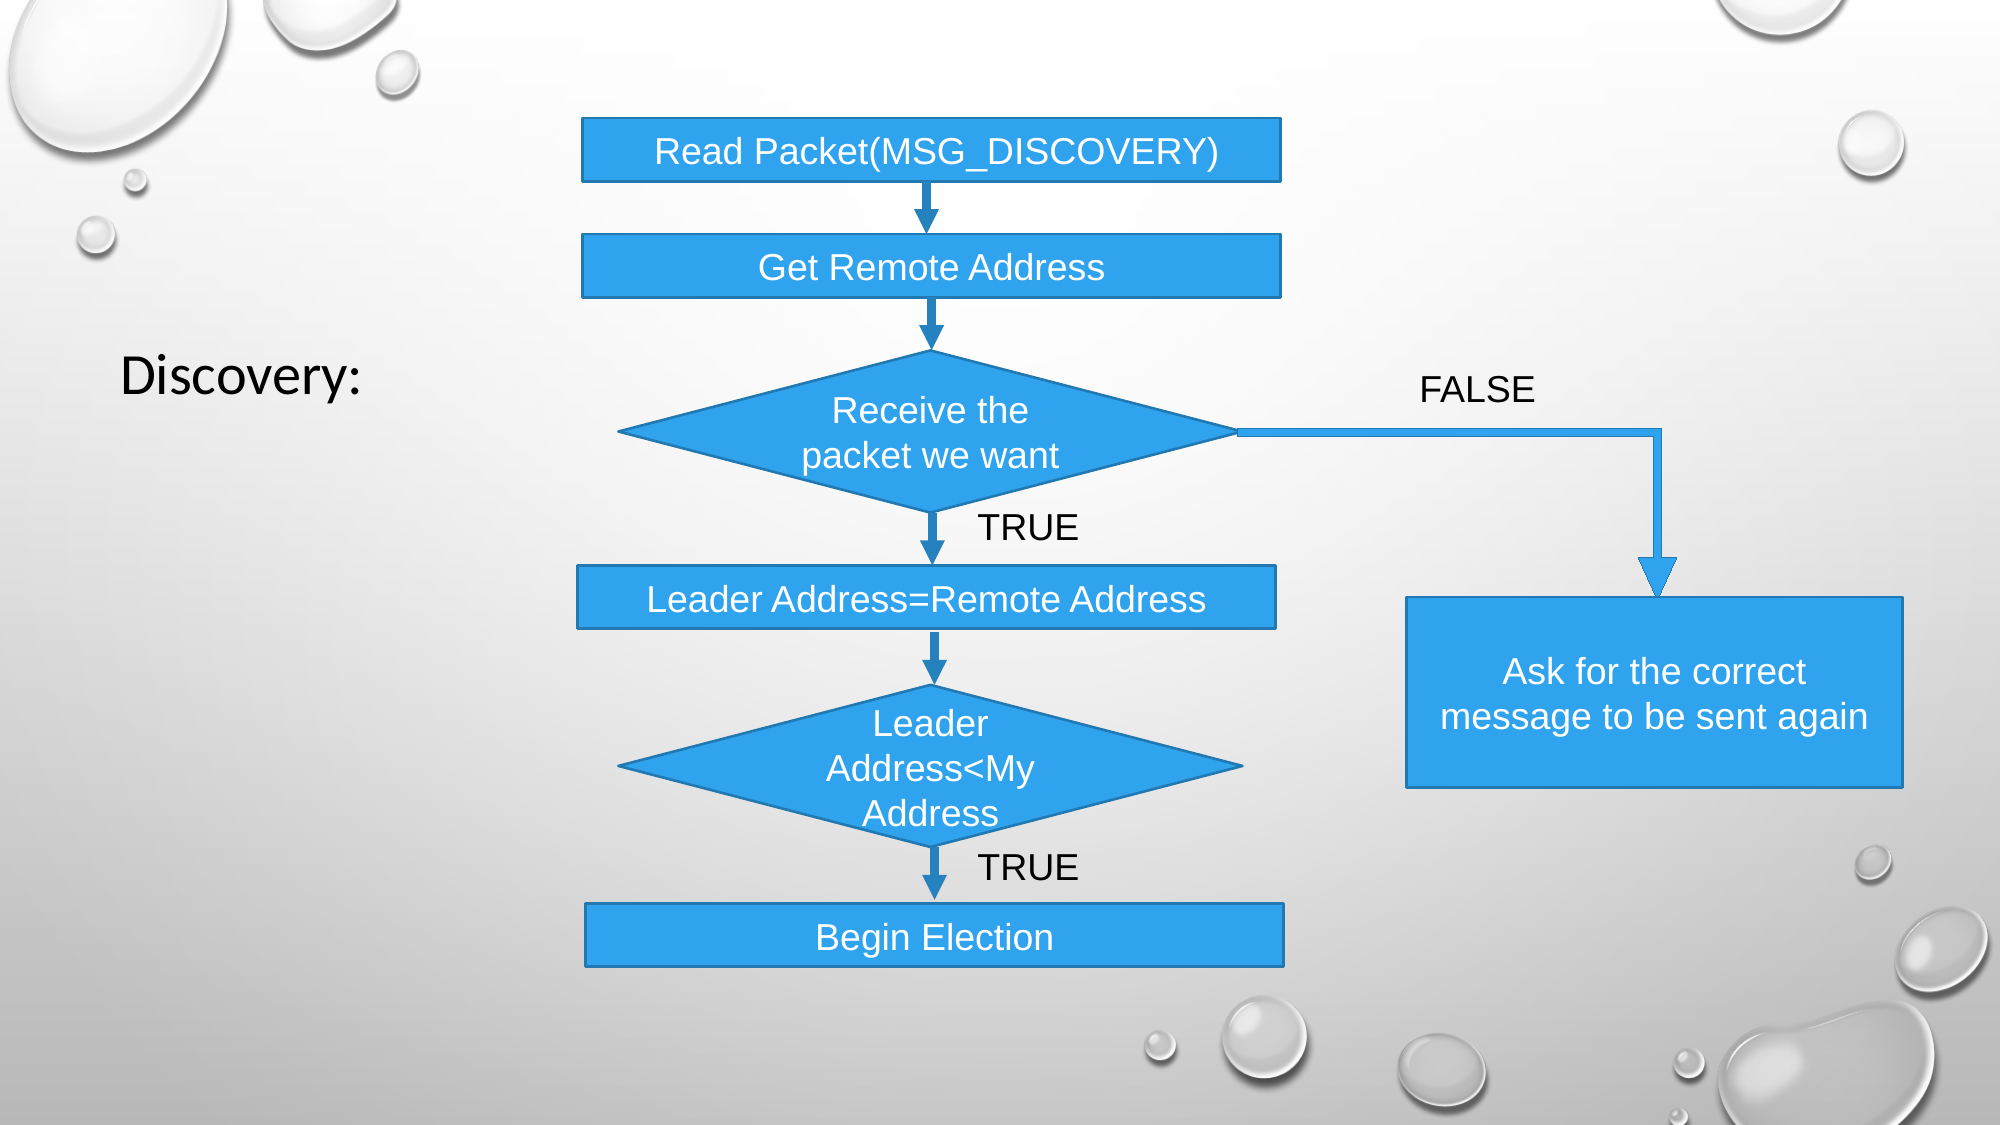

Read Packet(MSG_DISCOVERY)
Get Remote Address
Discovery:
Receive the packet we want
FALSE

TRUE
Leader Address=Remote Address
Ask for the correct message to be sent again
Leader Address<My Address
TRUE
Begin Election